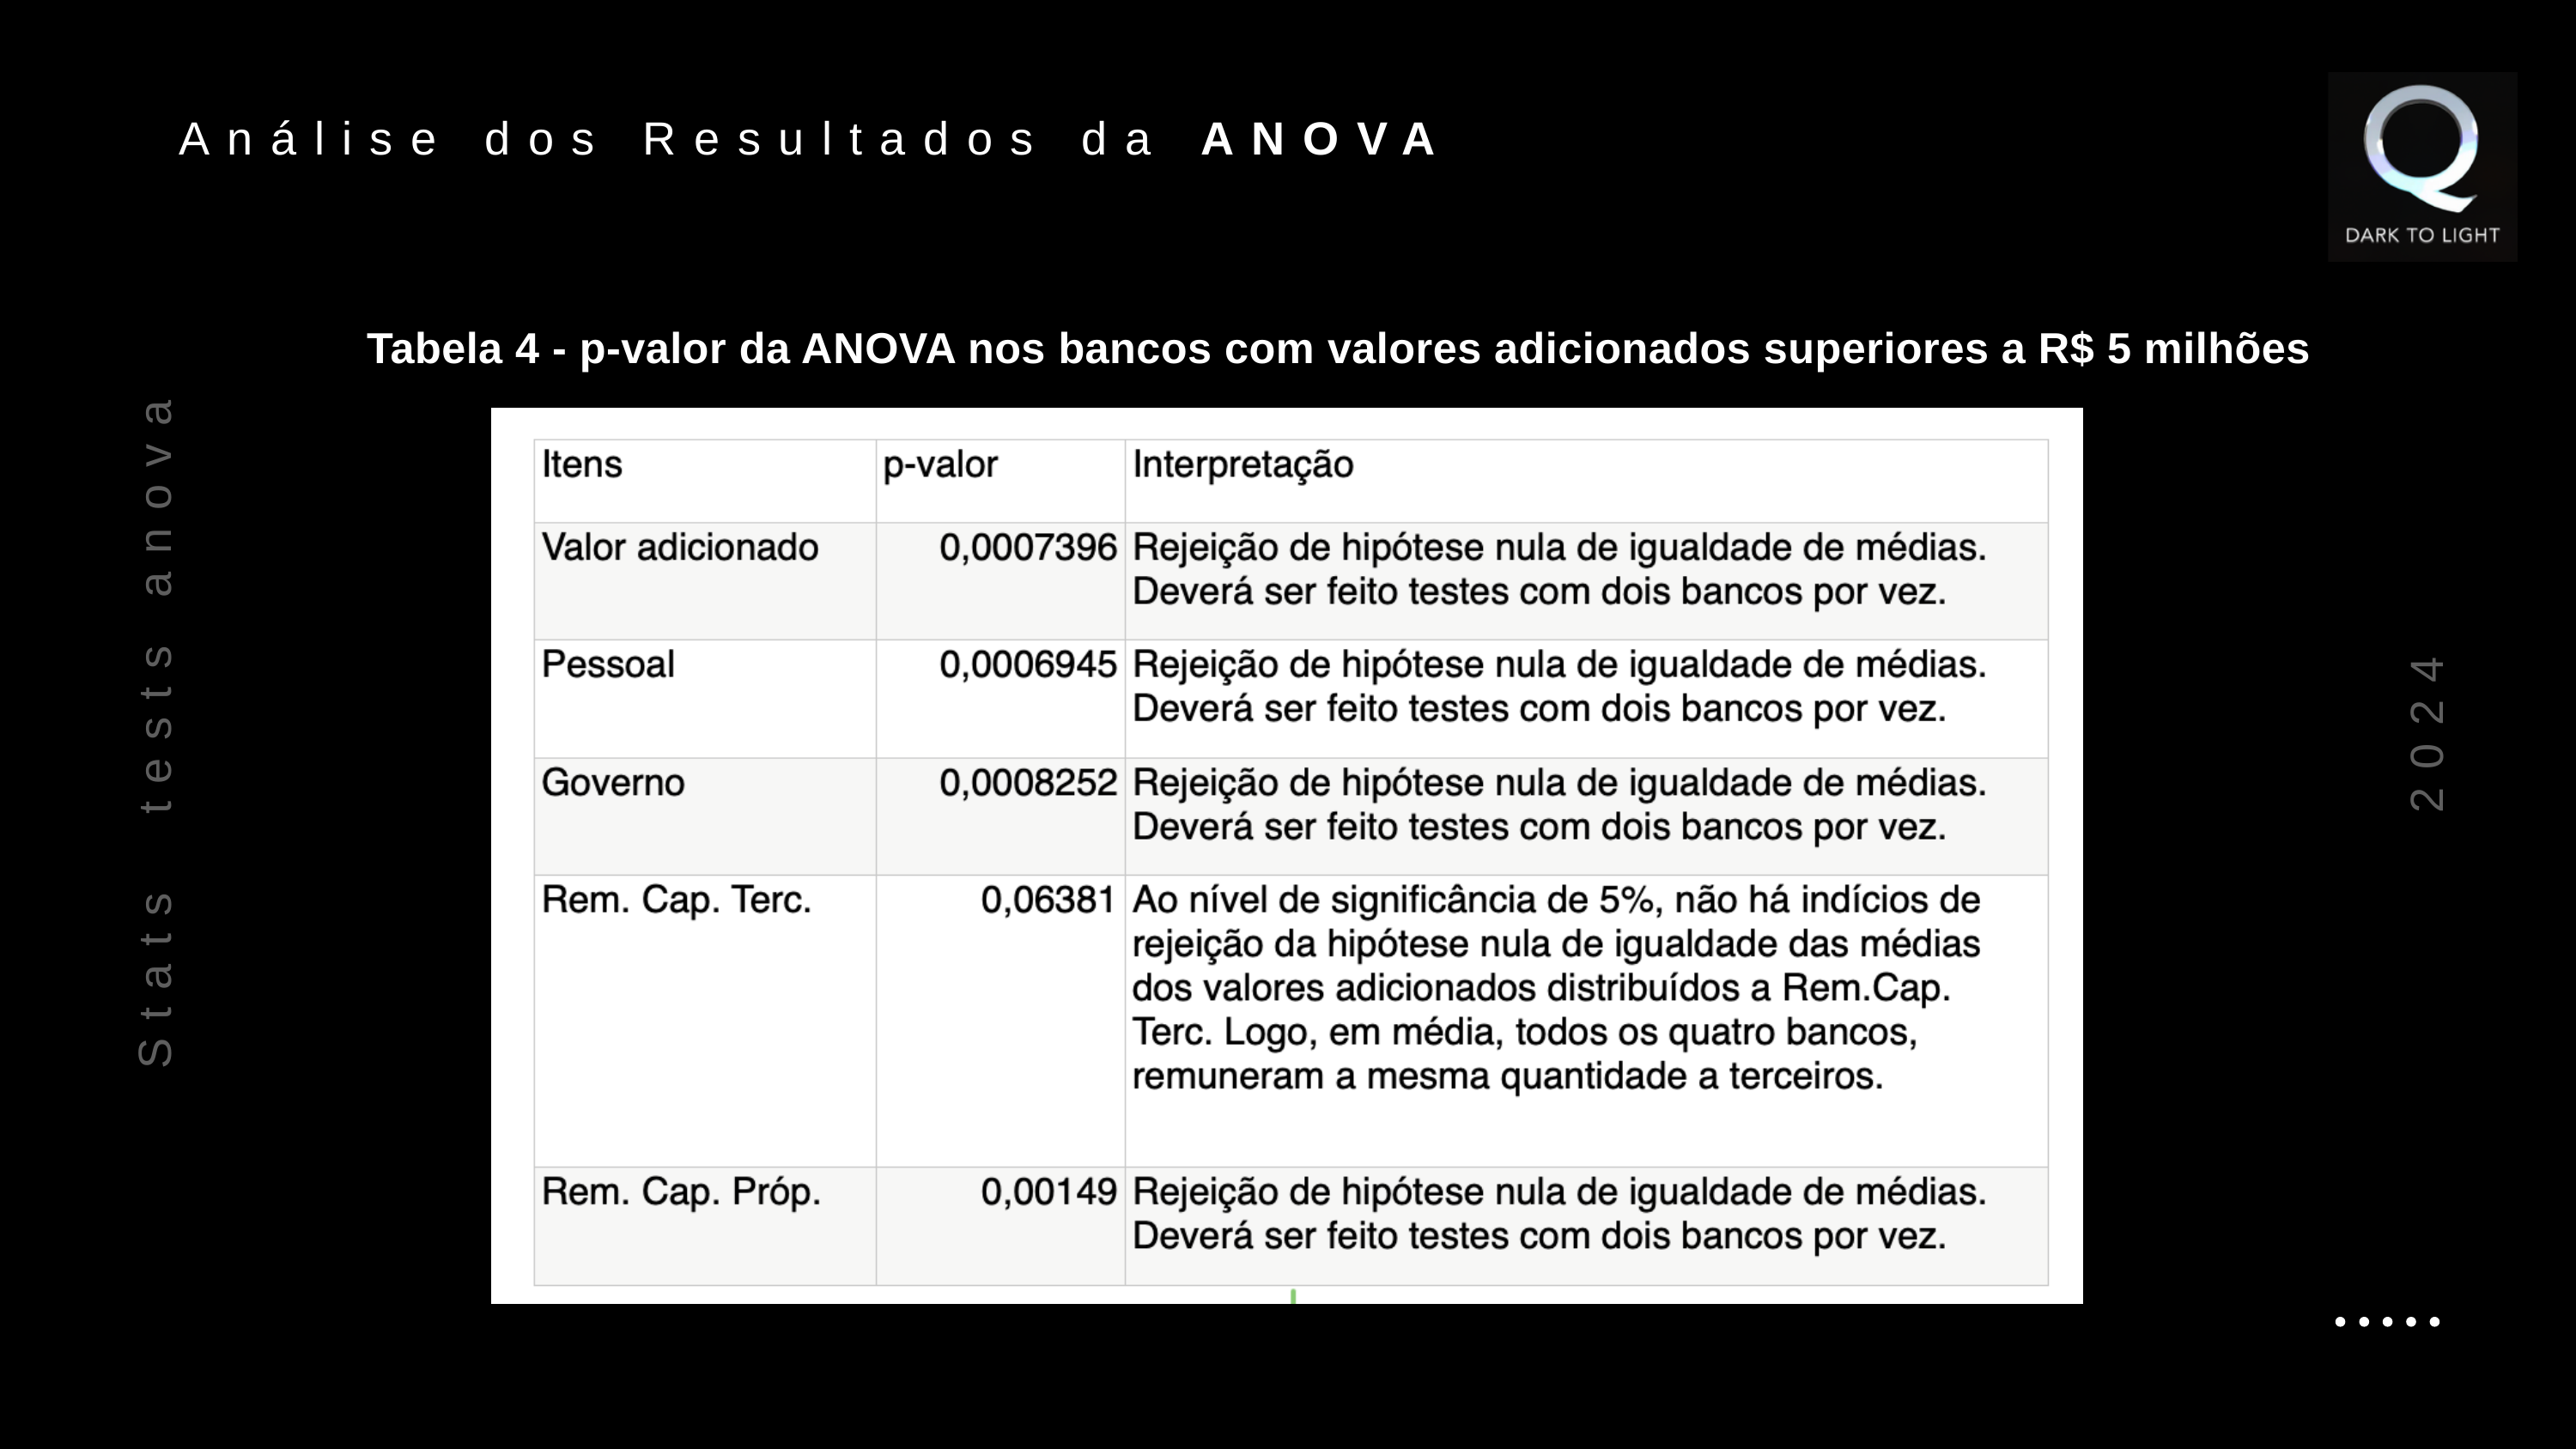

Análise dos Resultados da ANOVA

Tabela 4 - p-valor da ANOVA nos bancos com valores adicionados superiores a R$ 5 milhões

Stats  tests anova
2024